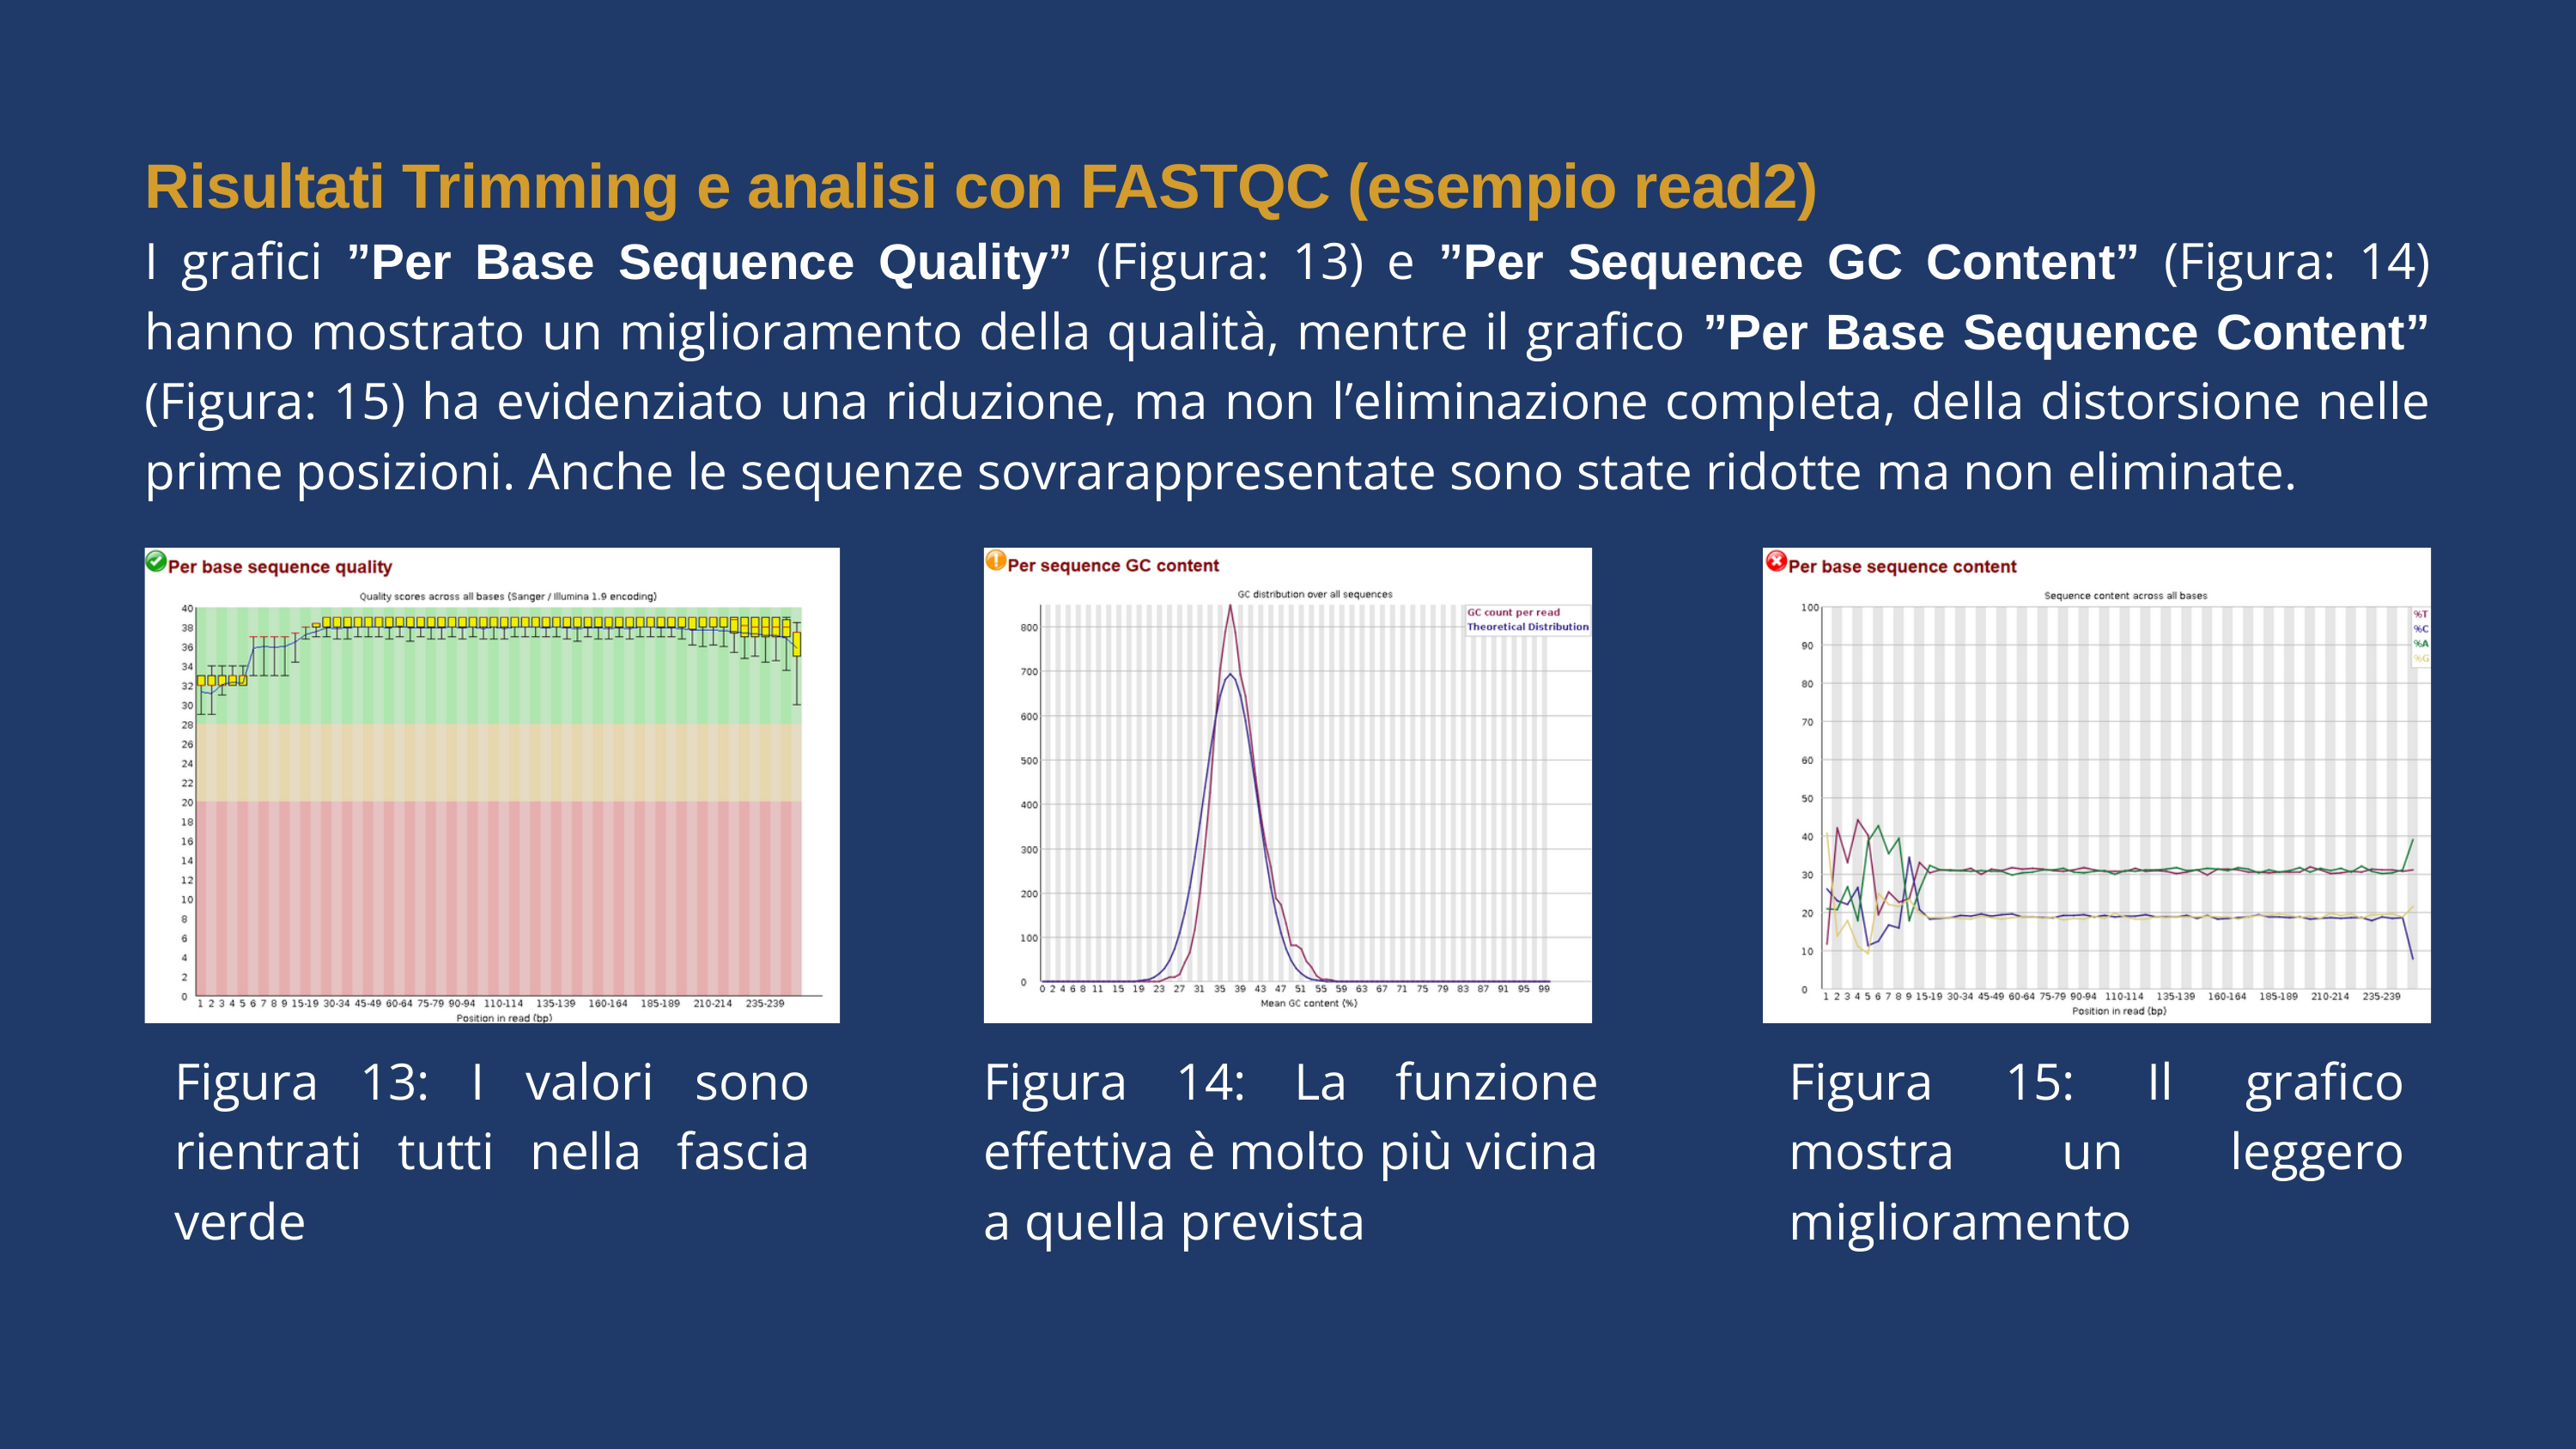

Risultati Trimming e analisi con FASTQC (esempio read2)
I grafici ”Per Base Sequence Quality” (Figura: 13) e ”Per Sequence GC Content” (Figura: 14) hanno mostrato un miglioramento della qualità, mentre il grafico ”Per Base Sequence Content” (Figura: 15) ha evidenziato una riduzione, ma non l’eliminazione completa, della distorsione nelle prime posizioni. Anche le sequenze sovrarappresentate sono state ridotte ma non eliminate.

Figura 13: I valori sono rientrati tutti nella fascia verde
Figura 14: La funzione effettiva è molto più vicina a quella prevista
Figura 15: Il grafico mostra un leggero miglioramento